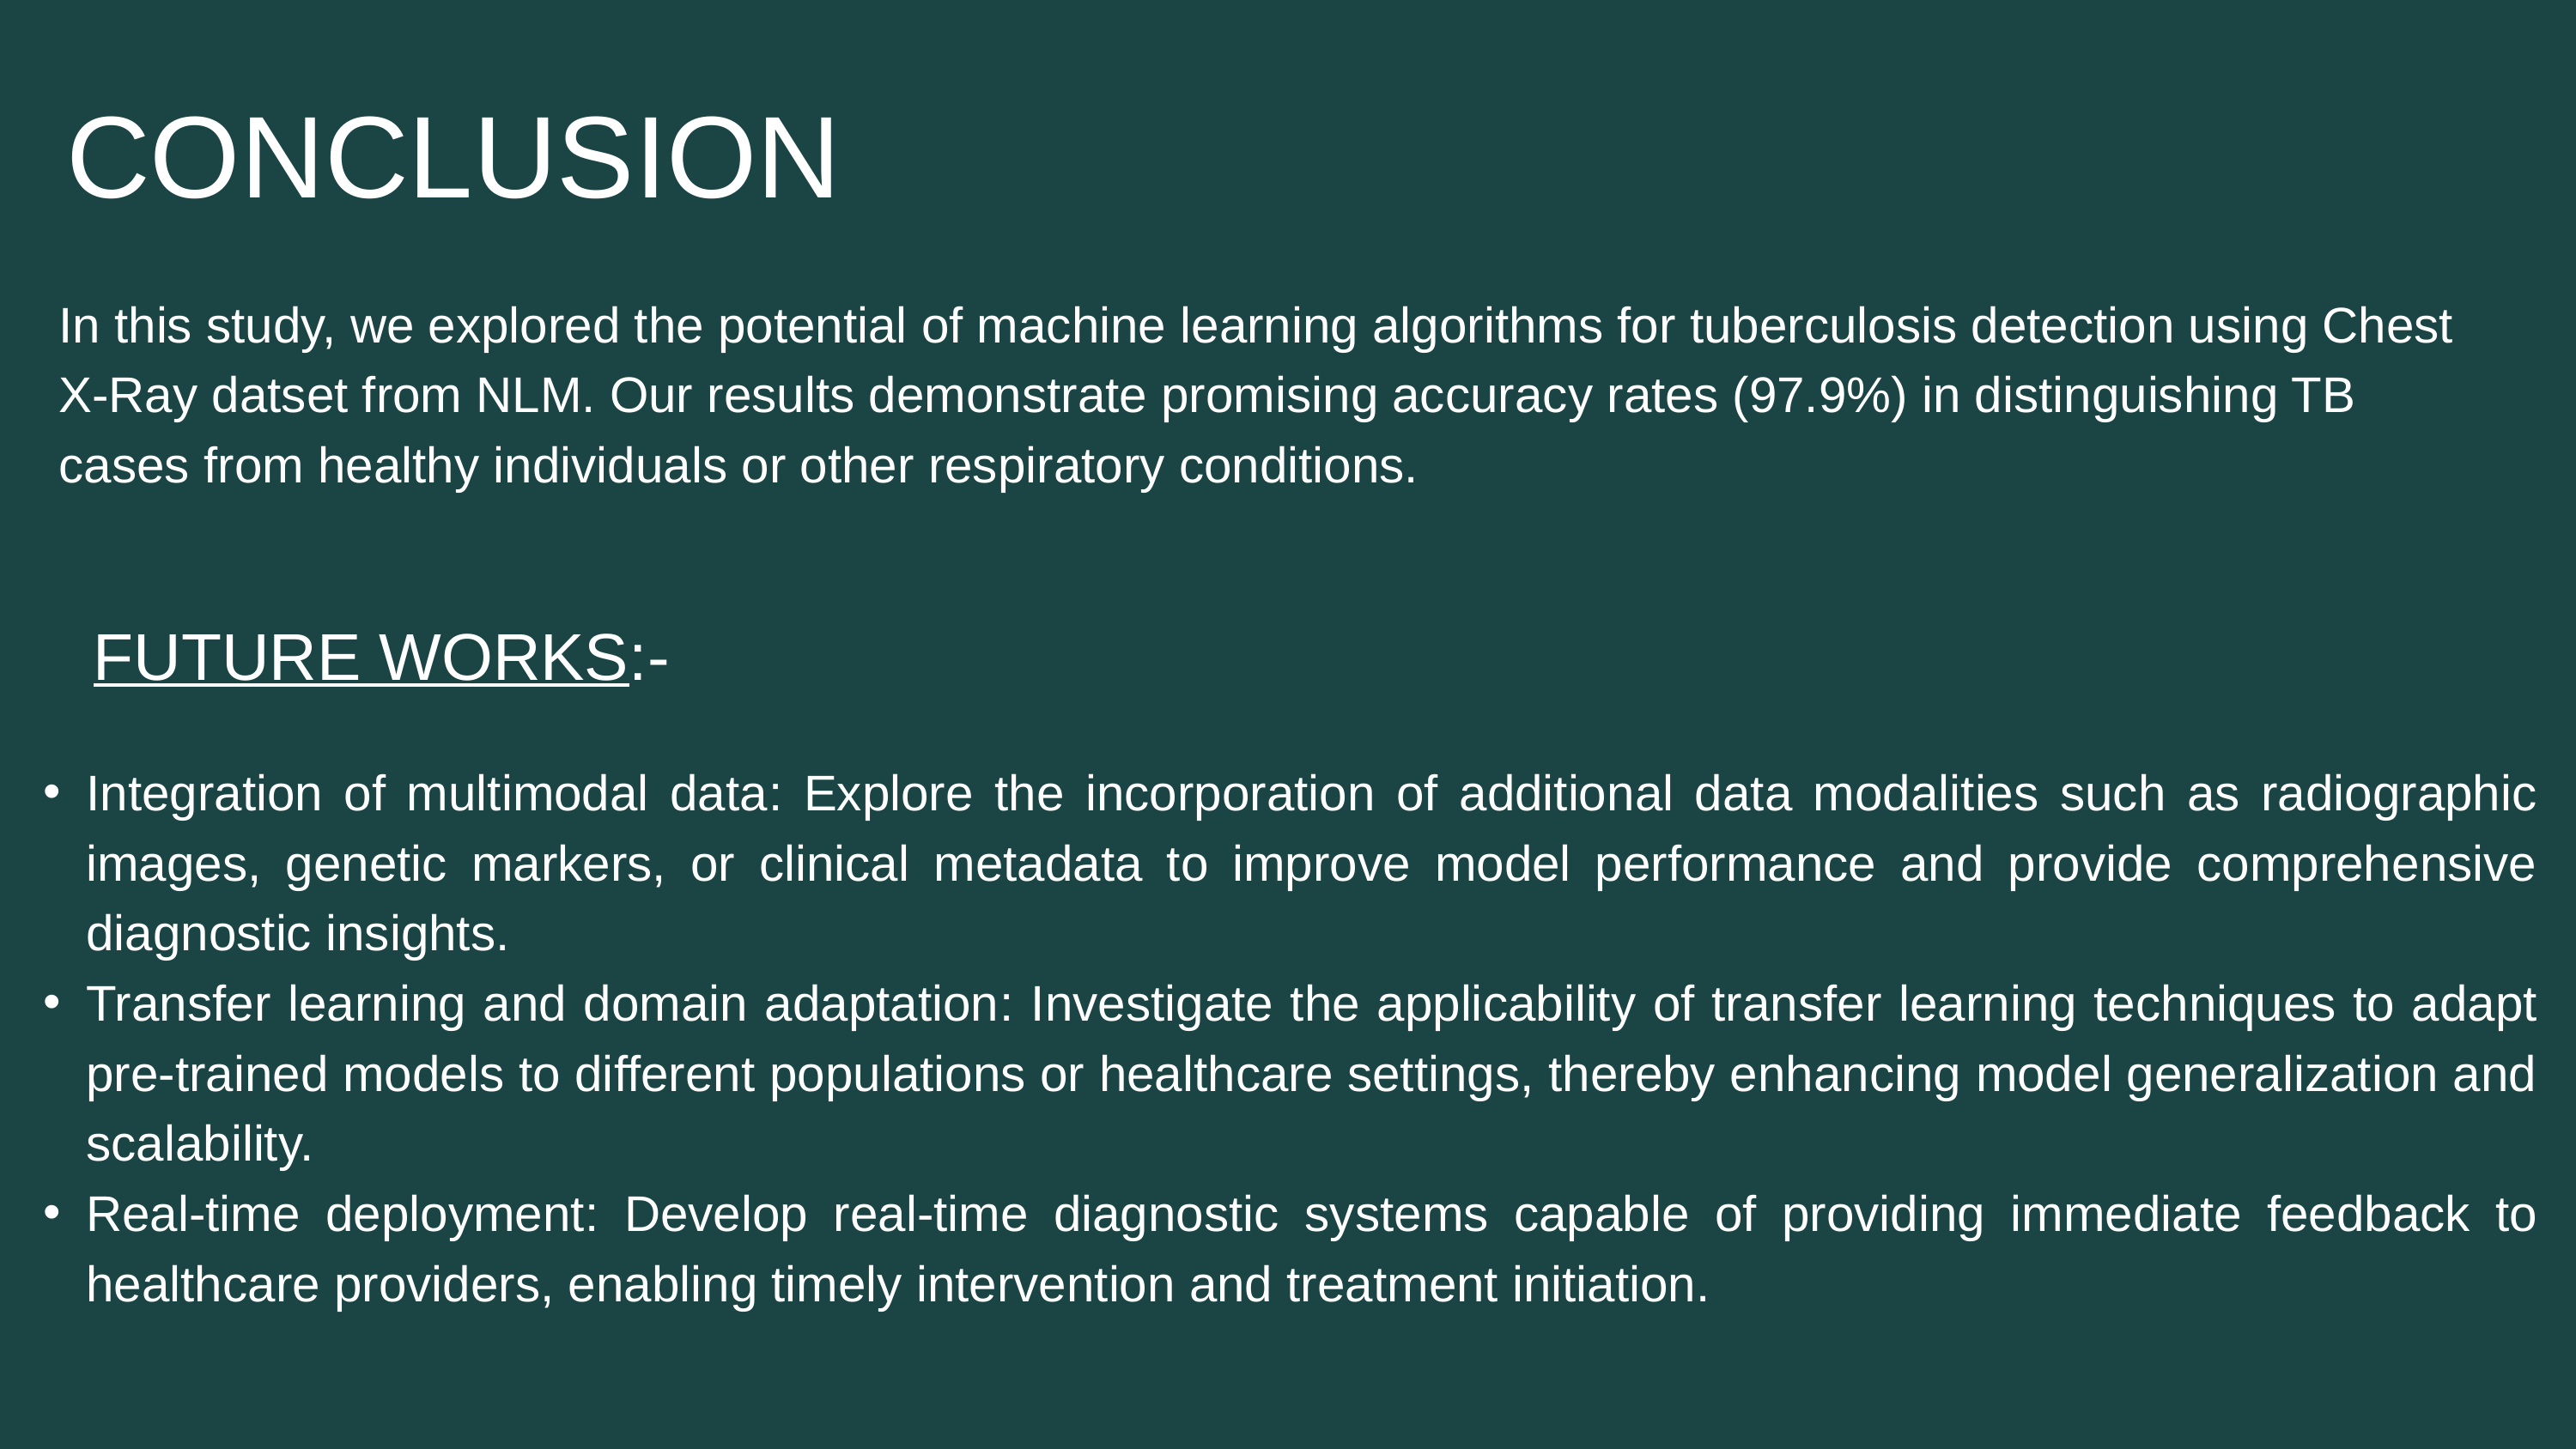

CONCLUSION
In this study, we explored the potential of machine learning algorithms for tuberculosis detection using Chest X-Ray datset from NLM. Our results demonstrate promising accuracy rates (97.9%) in distinguishing TB cases from healthy individuals or other respiratory conditions.

     FUTURE WORKS:-

Integration of multimodal data: Explore the incorporation of additional data modalities such as radiographic images, genetic markers, or clinical metadata to improve model performance and provide comprehensive diagnostic insights.
Transfer learning and domain adaptation: Investigate the applicability of transfer learning techniques to adapt pre-trained models to different populations or healthcare settings, thereby enhancing model generalization and scalability.
Real-time deployment: Develop real-time diagnostic systems capable of providing immediate feedback to healthcare providers, enabling timely intervention and treatment initiation.